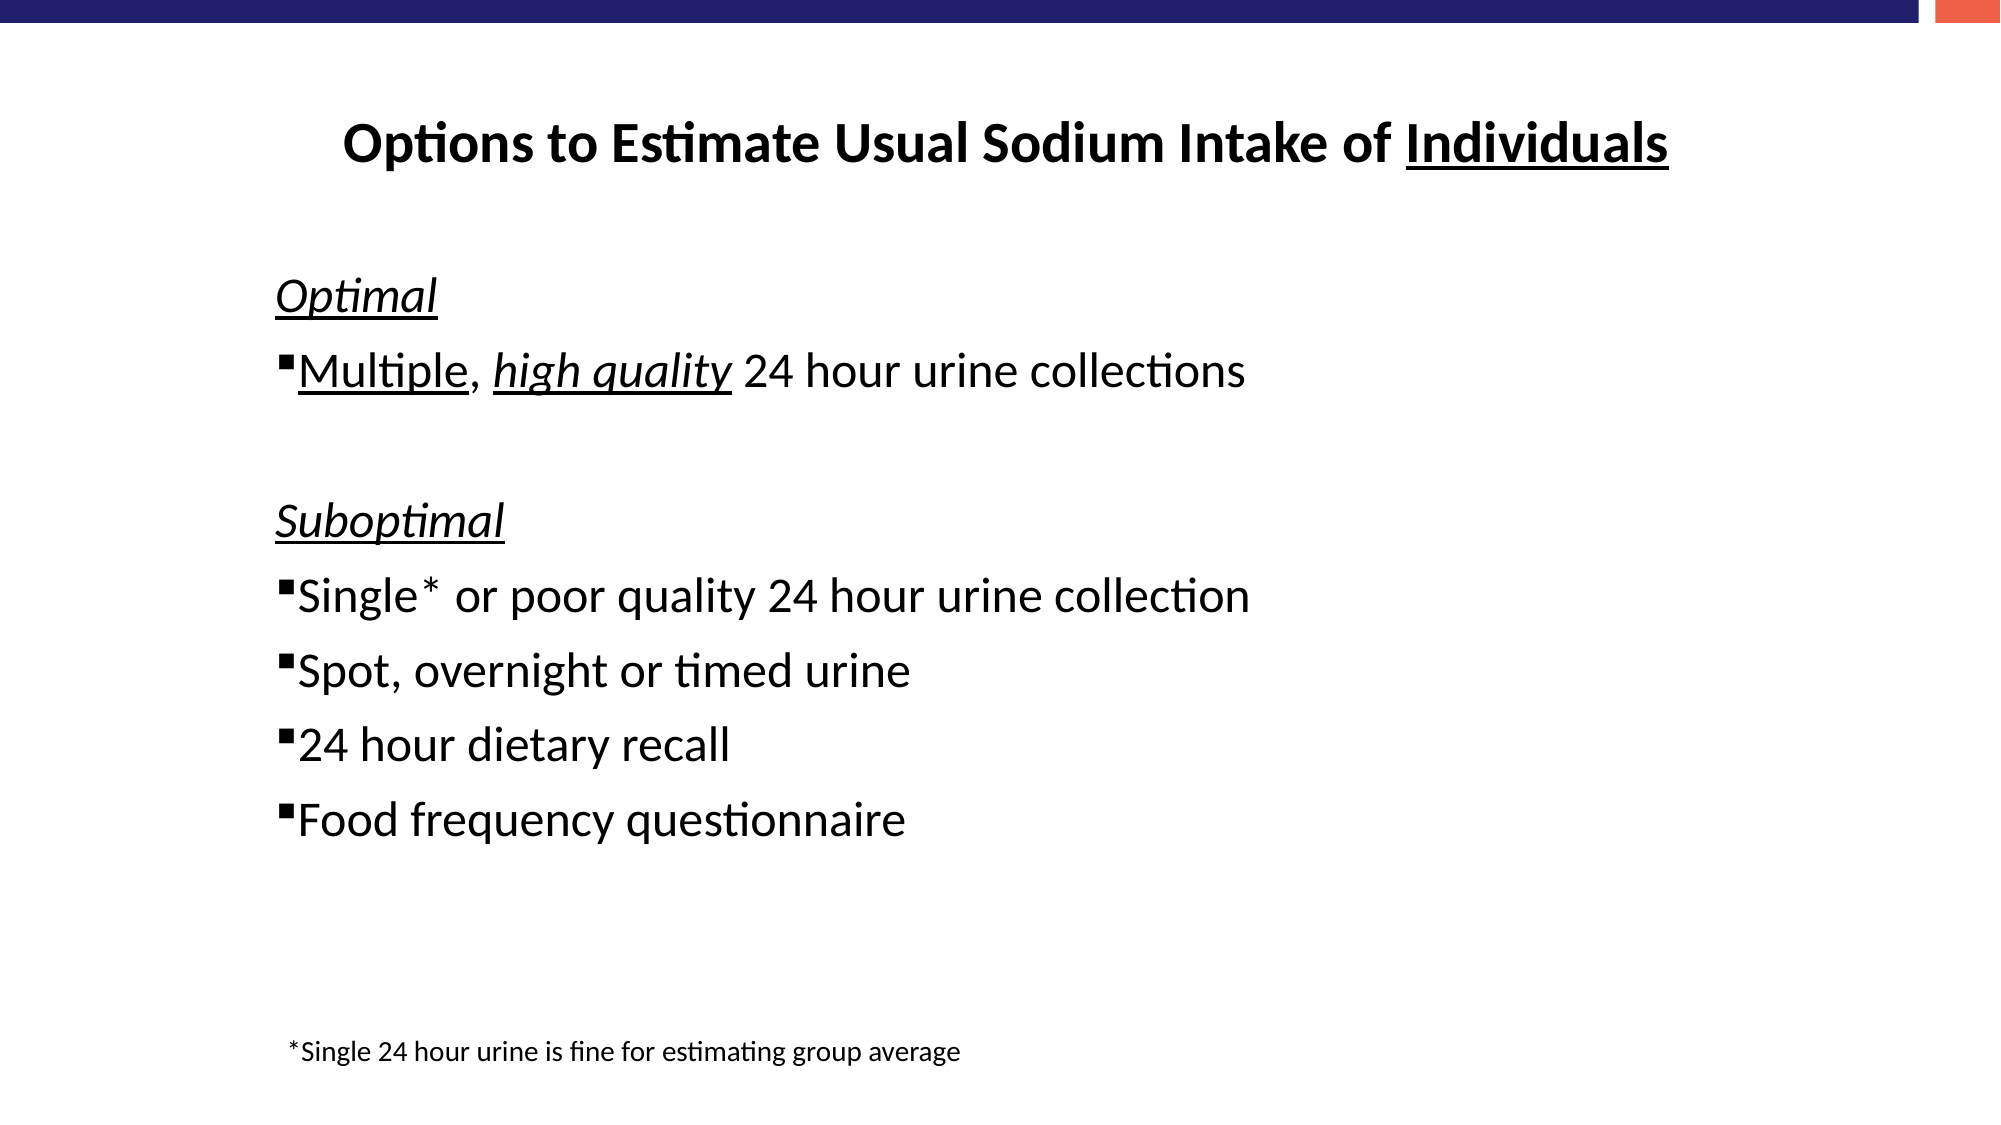

# Options to Estimate Usual Sodium Intake of Individuals
Optimal
Multiple, high quality 24 hour urine collections

Suboptimal
Single* or poor quality 24 hour urine collection
Spot, overnight or timed urine
24 hour dietary recall
Food frequency questionnaire
*Single 24 hour urine is fine for estimating group average